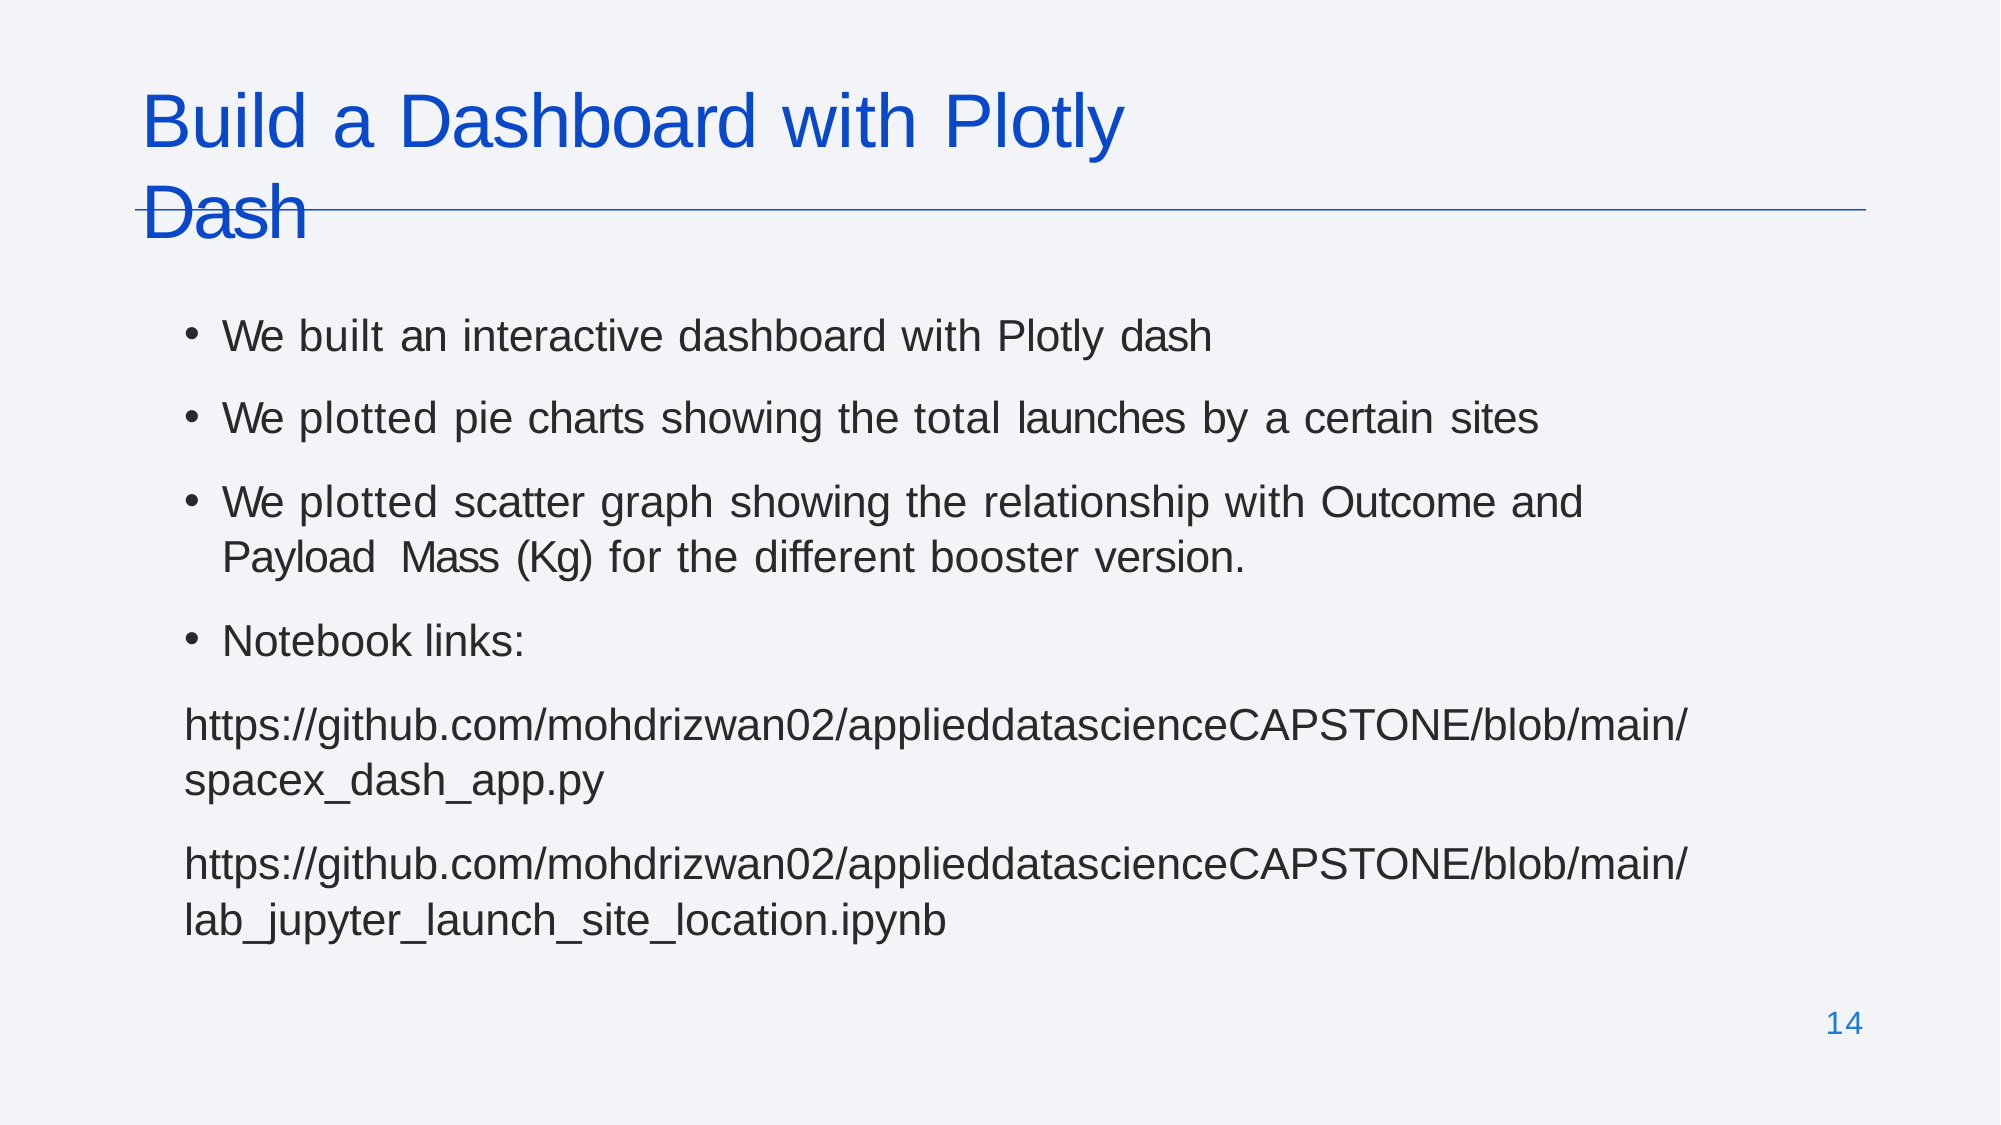

# Build a Dashboard with Plotly Dash
We built an interactive dashboard with Plotly dash
We plotted pie charts showing the total launches by a certain sites
We plotted scatter graph showing the relationship with Outcome and Payload  Mass (Kg) for the different booster version.
Notebook links:
https://github.com/mohdrizwan02/applieddatascienceCAPSTONE/blob/main/spacex_dash_app.py
https://github.com/mohdrizwan02/applieddatascienceCAPSTONE/blob/main/lab_jupyter_launch_site_location.ipynb

14